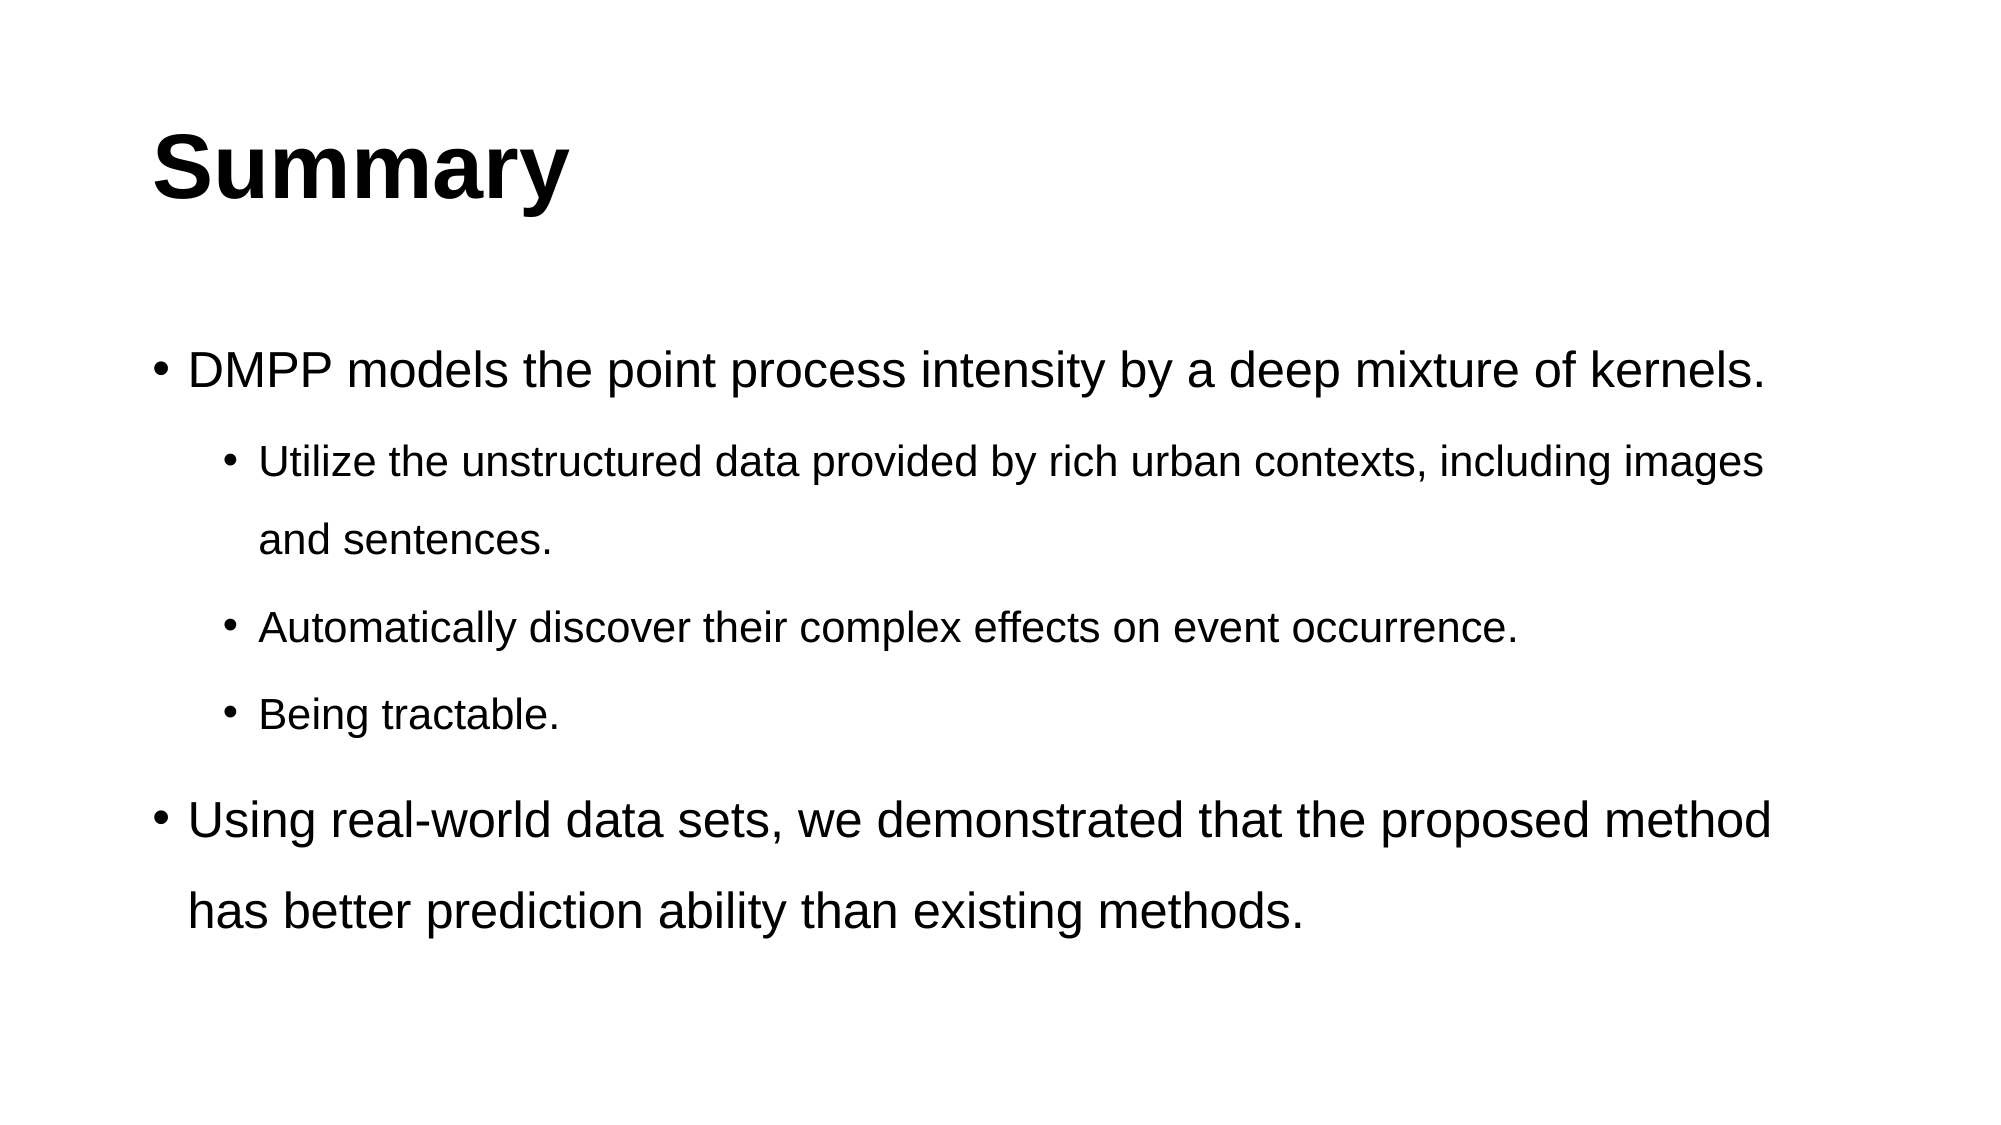

# Summary
DMPP models the point process intensity by a deep mixture of kernels.
Utilize the unstructured data provided by rich urban contexts, including images and sentences.
Automatically discover their complex effects on event occurrence.
Being tractable.
Using real-world data sets, we demonstrated that the proposed method has better prediction ability than existing methods.